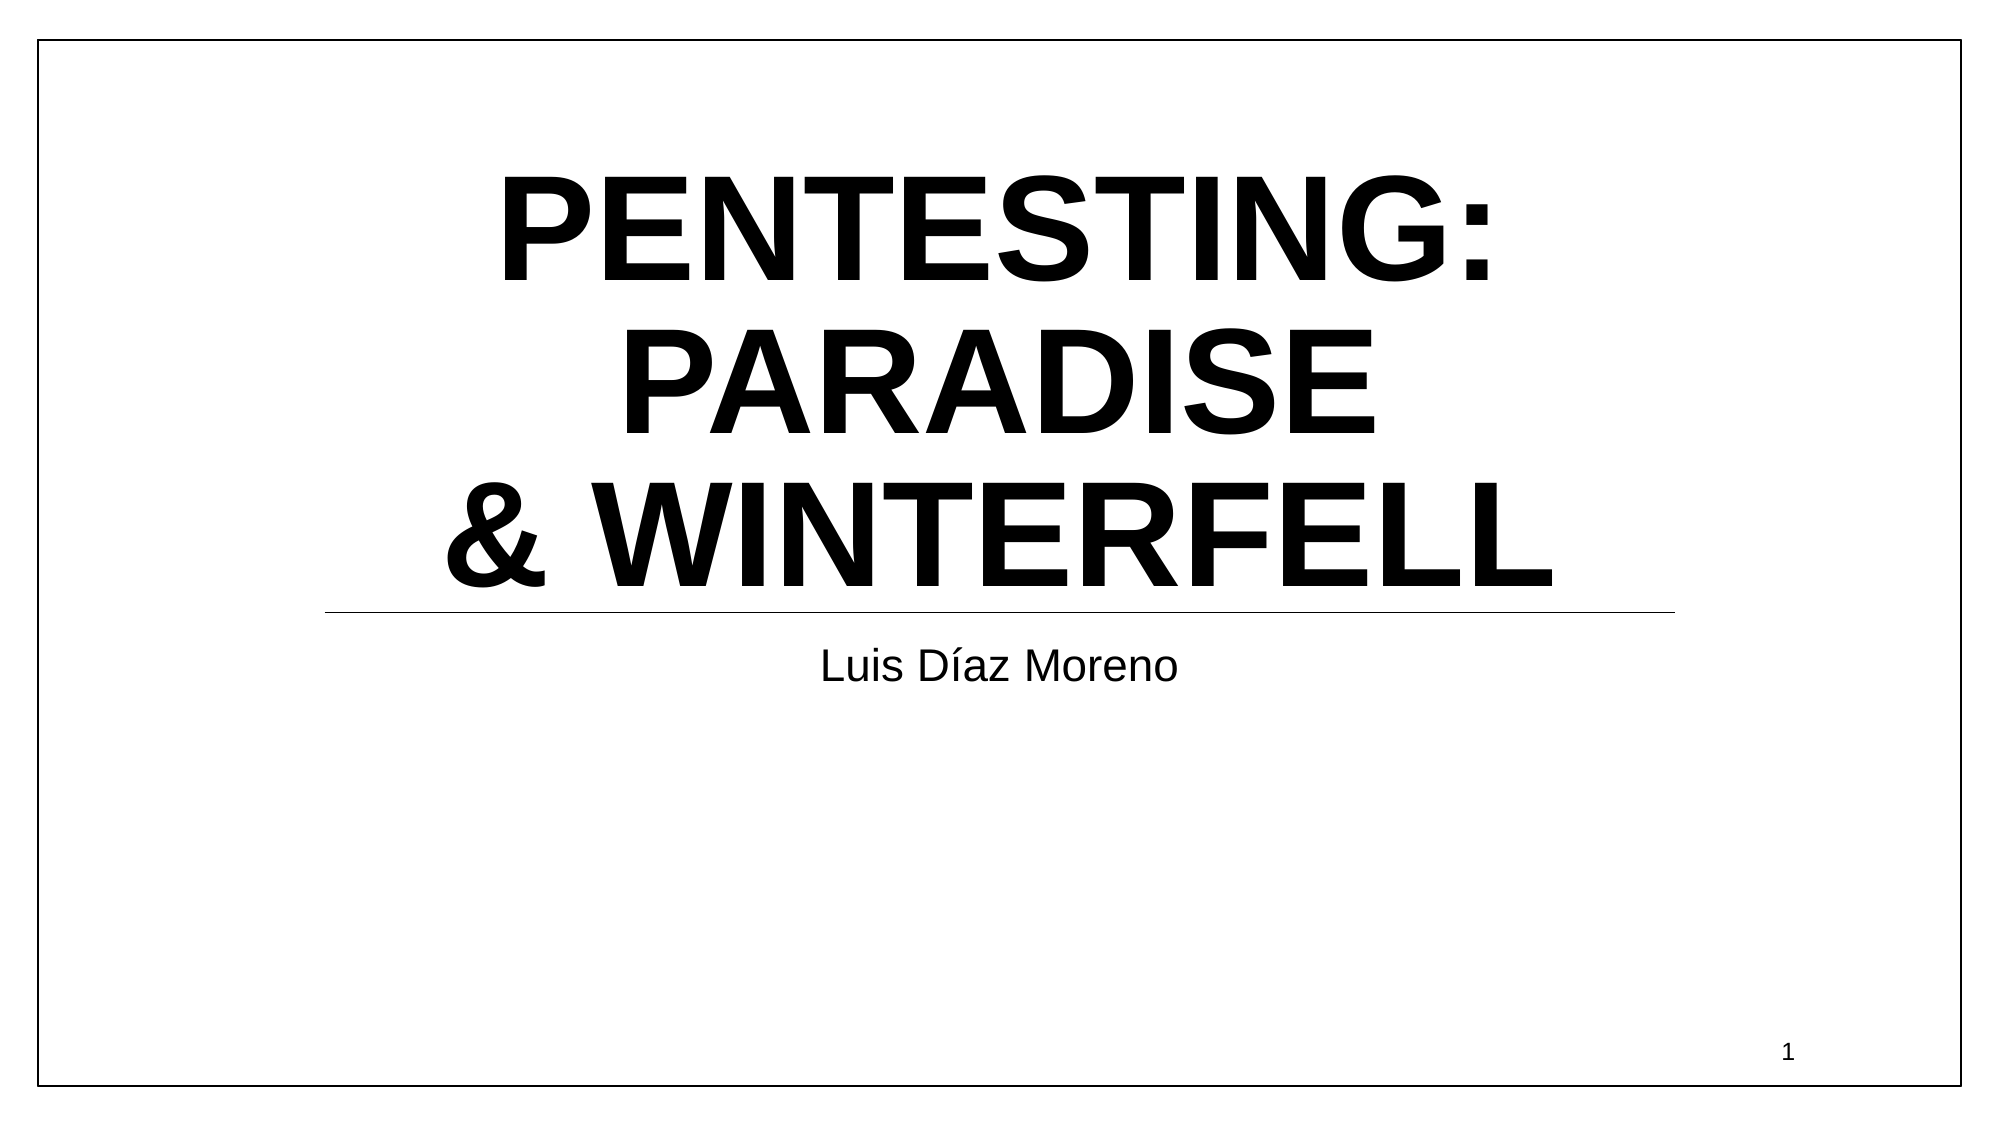

# Pentesting: Paradise & winterfell
Luis Díaz Moreno
1